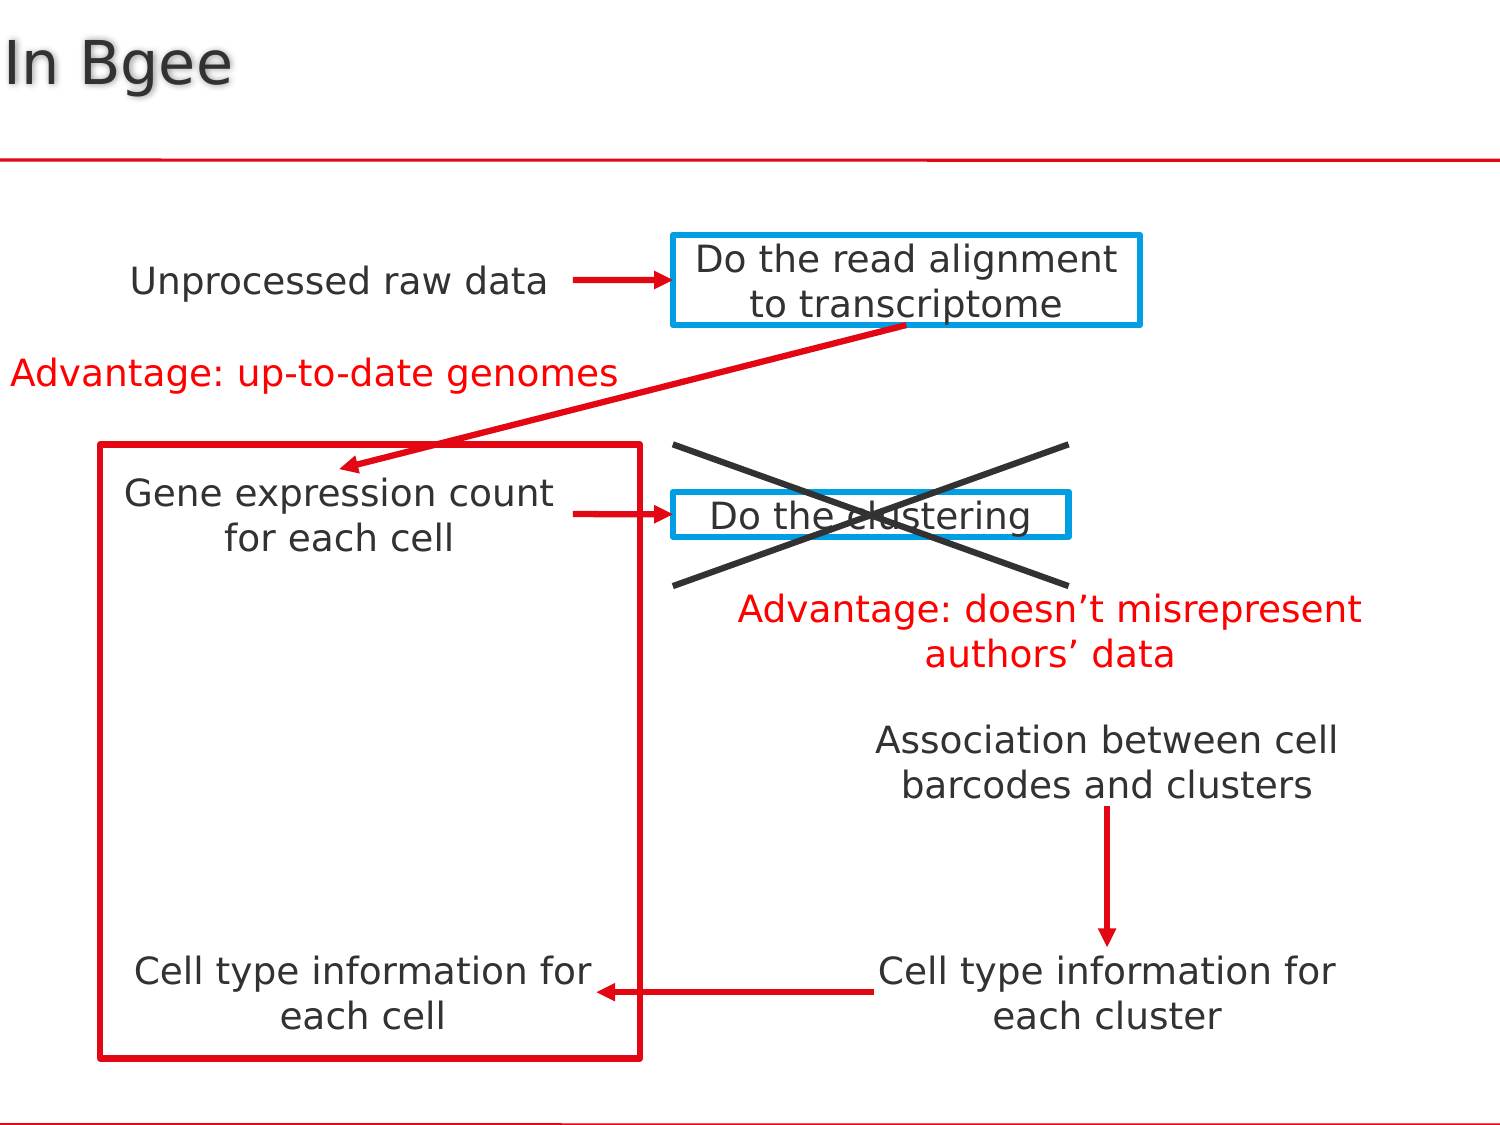

# In Bgee
Do the read alignment to transcriptome
Unprocessed raw data
Advantage: up-to-date genomes

Gene expression count for each cell
Do the clustering
Advantage: doesn’t misrepresent authors’ data
Association between cell barcodes and clusters
Cell type information for each cell
Cell type information for each cluster